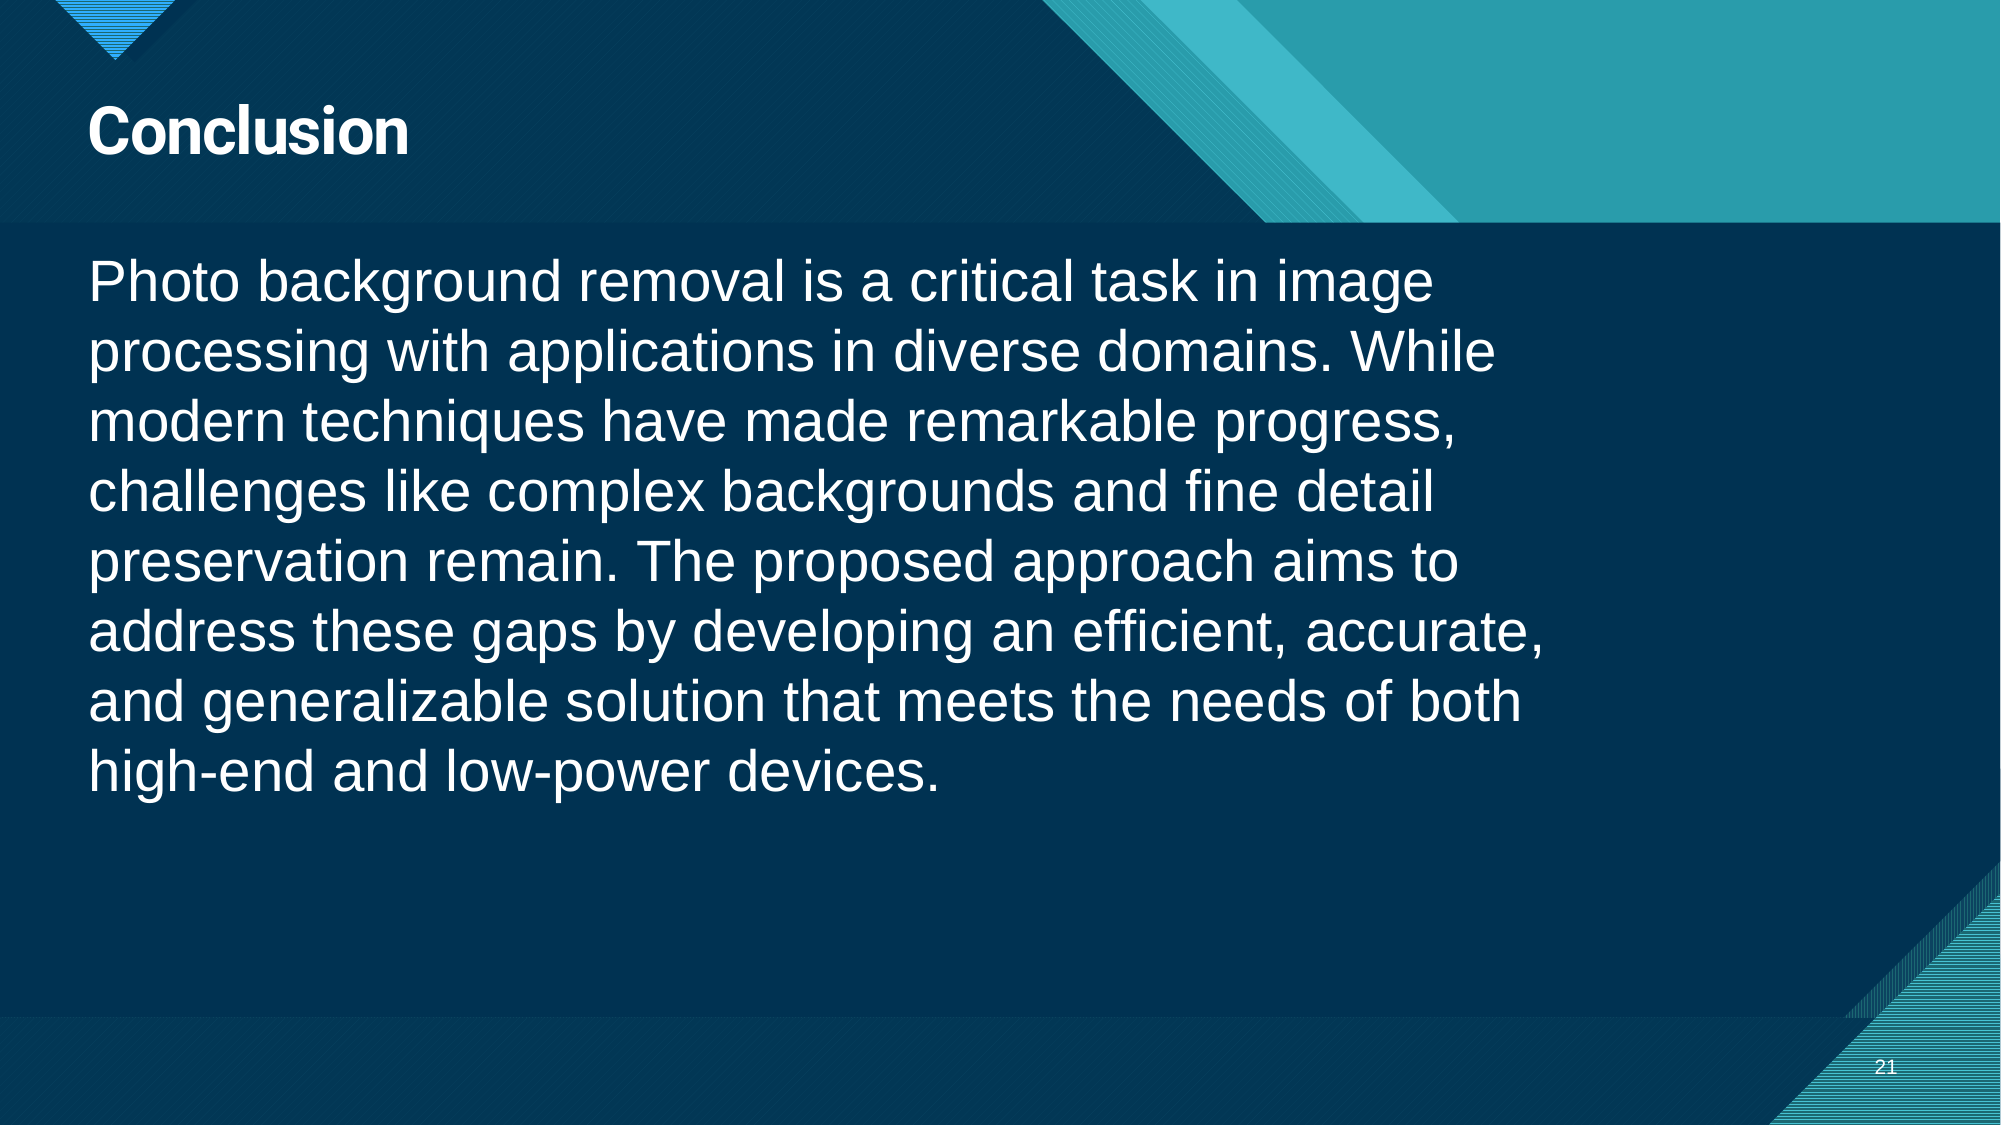

# Conclusion
Photo background removal is a critical task in image processing with applications in diverse domains. While modern techniques have made remarkable progress, challenges like complex backgrounds and fine detail preservation remain. The proposed approach aims to address these gaps by developing an efficient, accurate, and generalizable solution that meets the needs of both high-end and low-power devices.
21